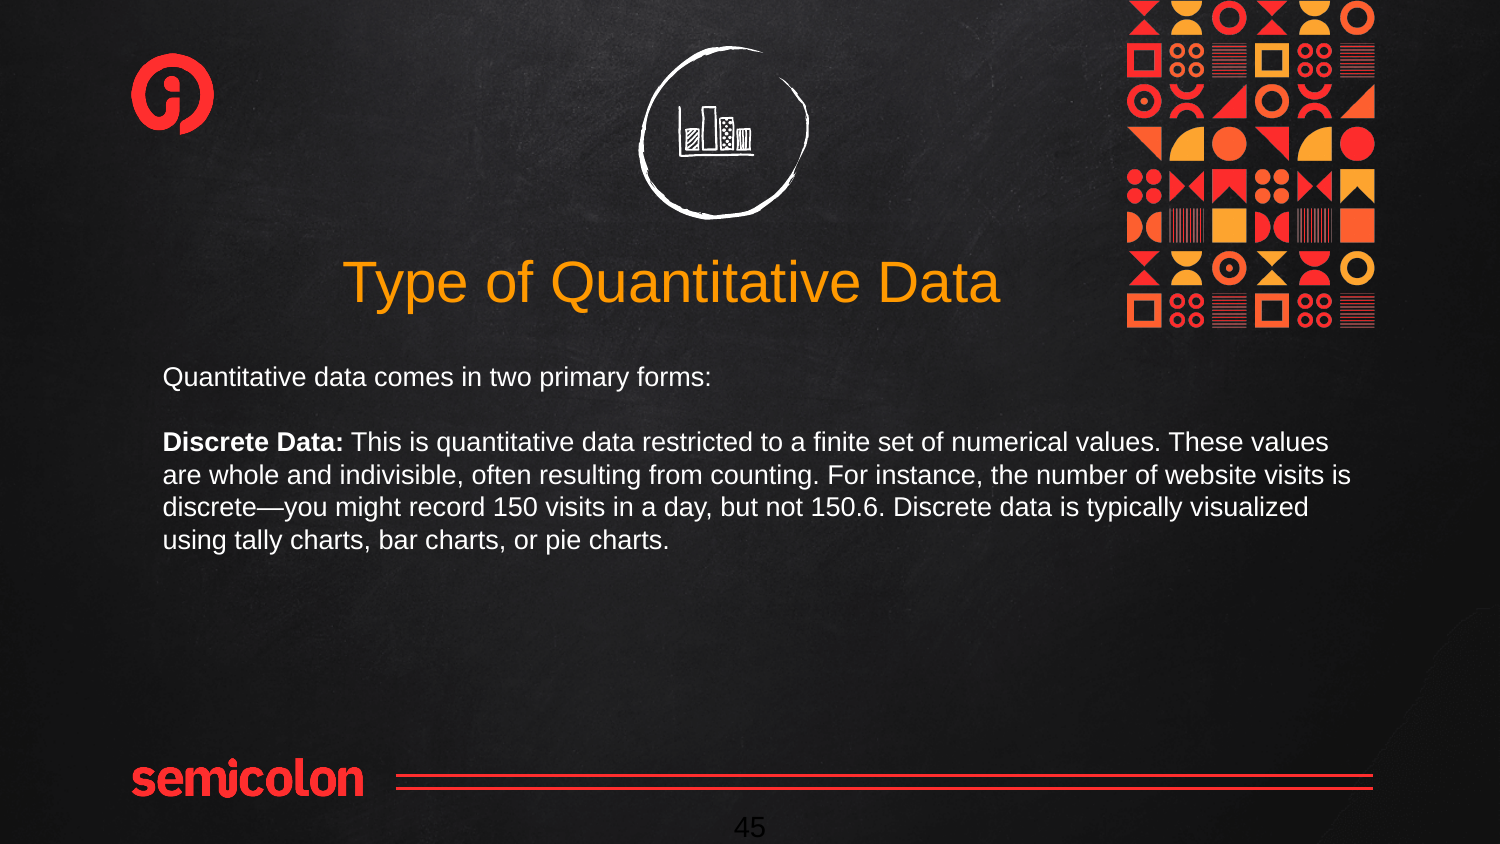

Type of Quantitative Data

Quantitative data comes in two primary forms:

Discrete Data: This is quantitative data restricted to a finite set of numerical values. These values are whole and indivisible, often resulting from counting. For instance, the number of website visits is discrete—you might record 150 visits in a day, but not 150.6. Discrete data is typically visualized using tally charts, bar charts, or pie charts.

45